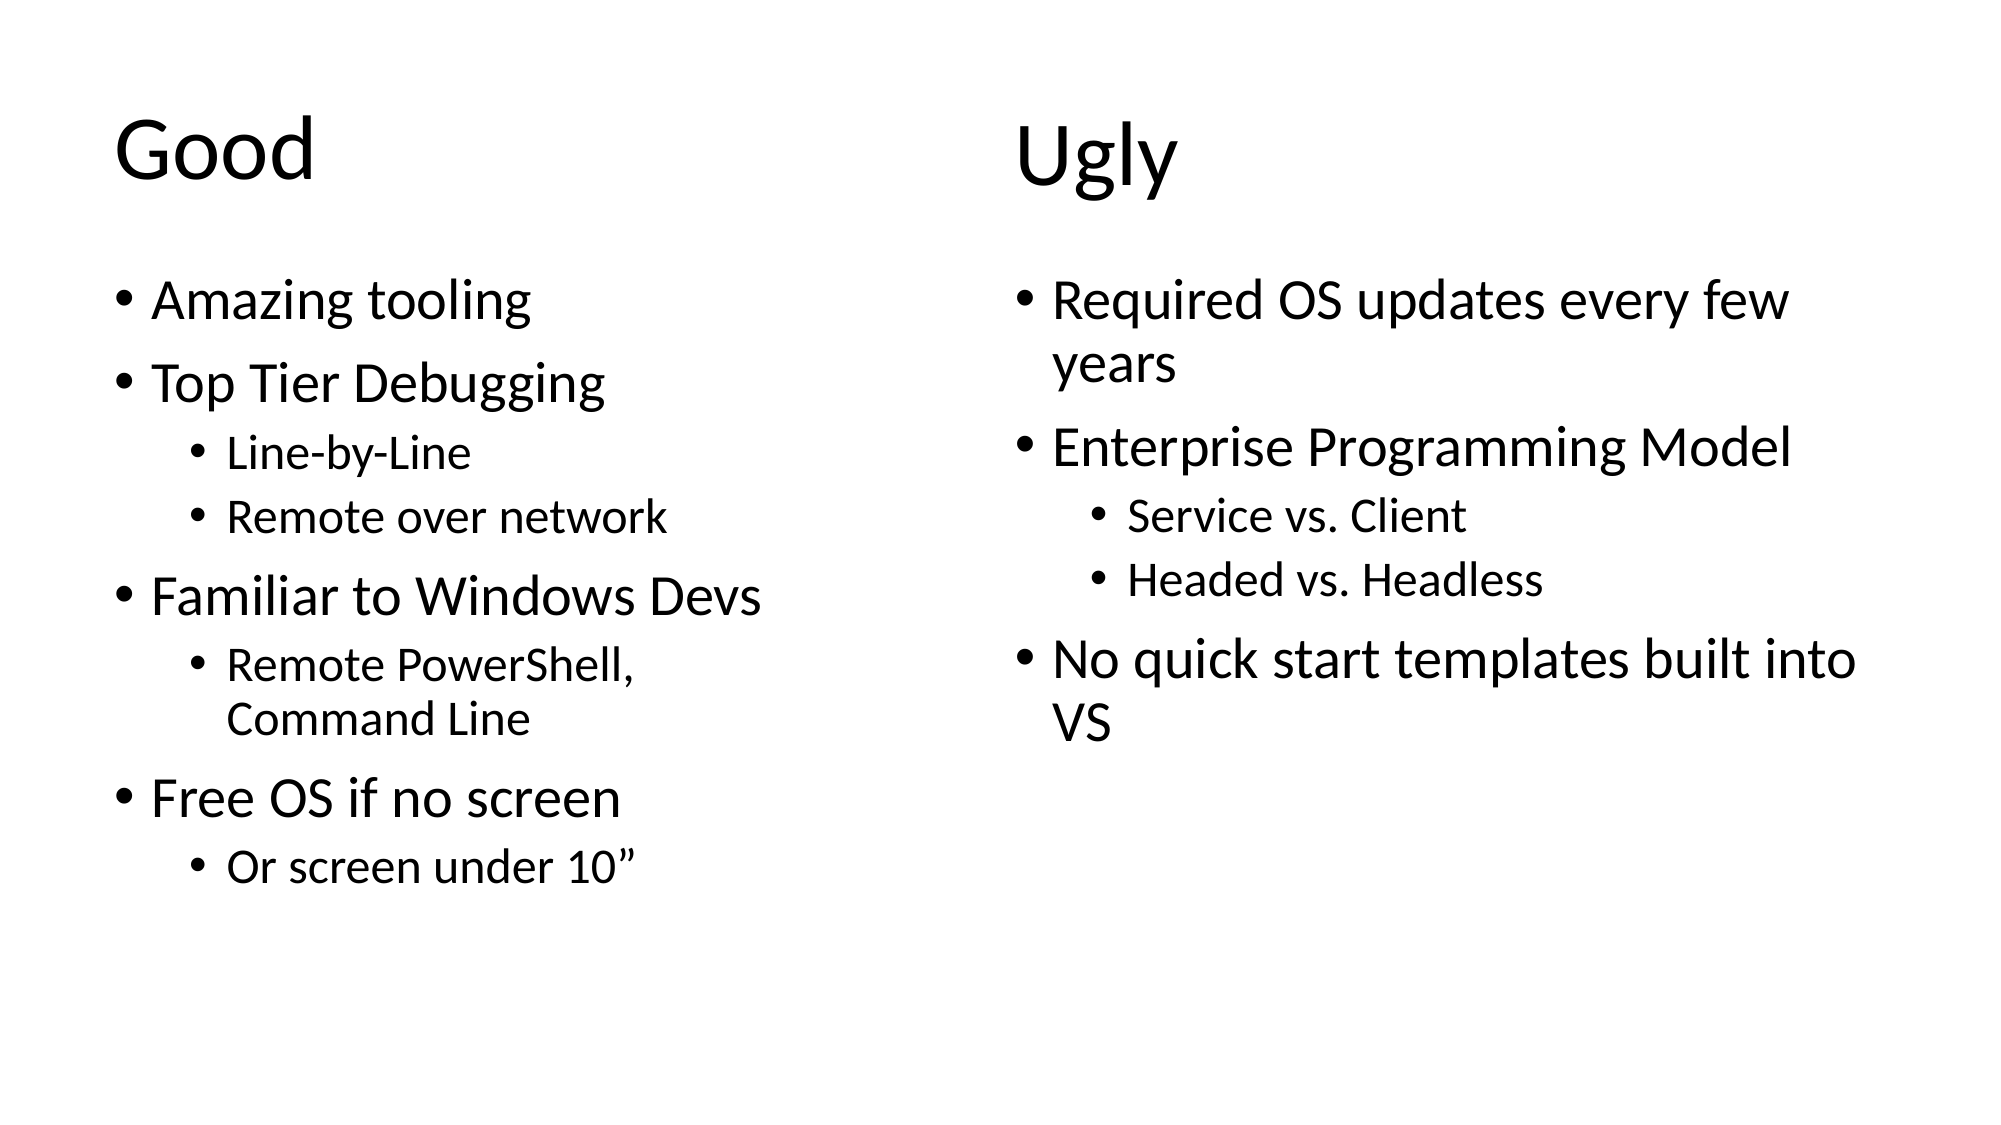

# Good
Ugly
Amazing tooling
Top Tier Debugging
Line-by-Line
Remote over network
Familiar to Windows Devs
Remote PowerShell, Command Line
Free OS if no screen
Or screen under 10”
Required OS updates every few years
Enterprise Programming Model
Service vs. Client
Headed vs. Headless
No quick start templates built into VS